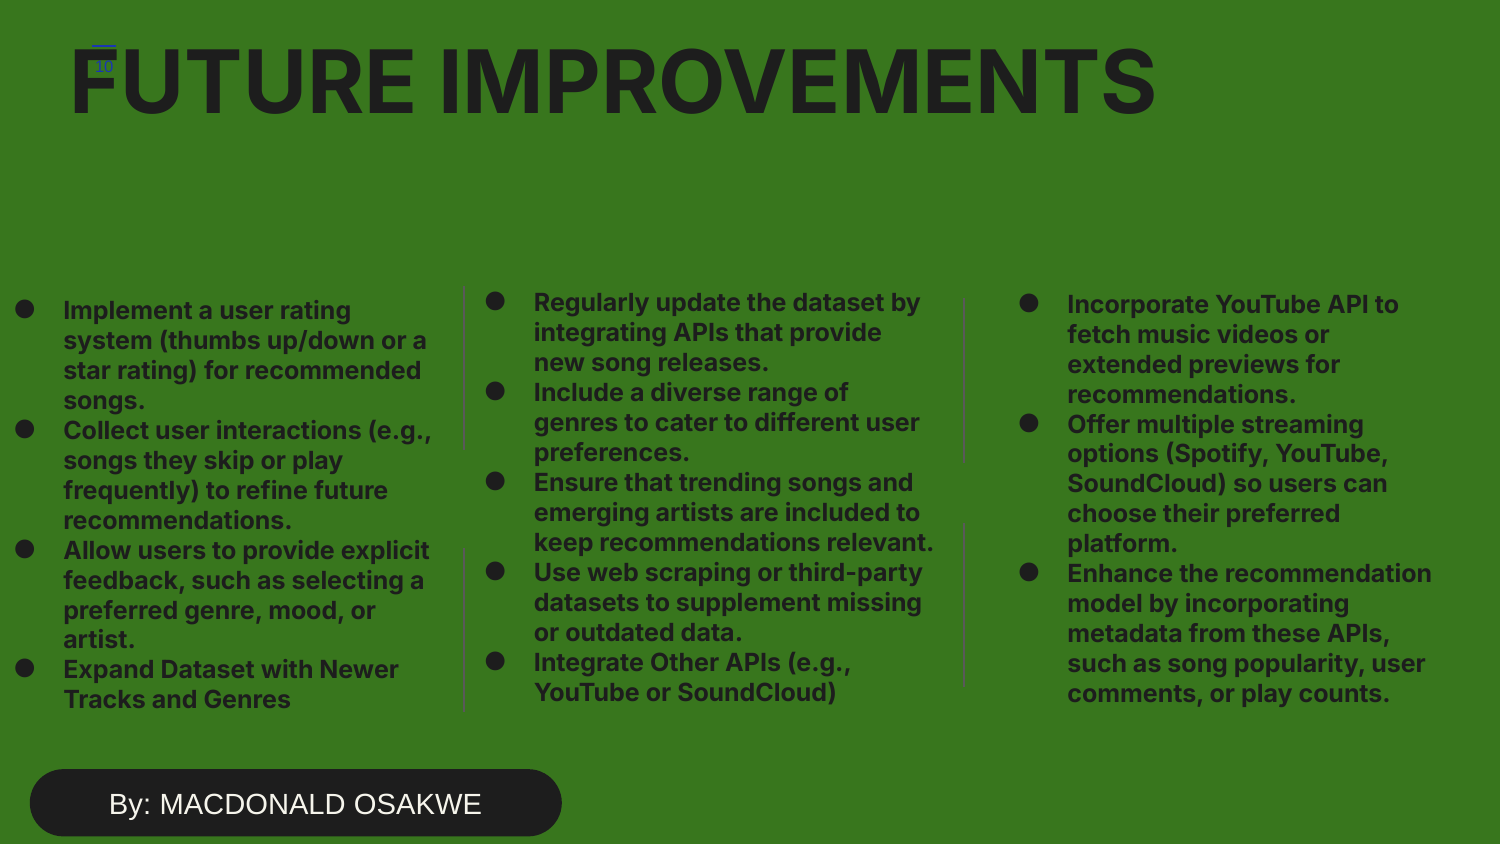

# FUTURE IMPROVEMENTS
10
Regularly update the dataset by integrating APIs that provide new song releases.
Include a diverse range of genres to cater to different user preferences.
Ensure that trending songs and emerging artists are included to keep recommendations relevant.
Use web scraping or third-party datasets to supplement missing or outdated data.
Integrate Other APIs (e.g., YouTube or SoundCloud)
Incorporate YouTube API to fetch music videos or extended previews for recommendations.
Offer multiple streaming options (Spotify, YouTube, SoundCloud) so users can choose their preferred platform.
Enhance the recommendation model by incorporating metadata from these APIs, such as song popularity, user comments, or play counts.

Implement a user rating system (thumbs up/down or a star rating) for recommended songs.
Collect user interactions (e.g., songs they skip or play frequently) to refine future recommendations.
Allow users to provide explicit feedback, such as selecting a preferred genre, mood, or artist.
Expand Dataset with Newer Tracks and Genres

By: MACDONALD OSAKWE